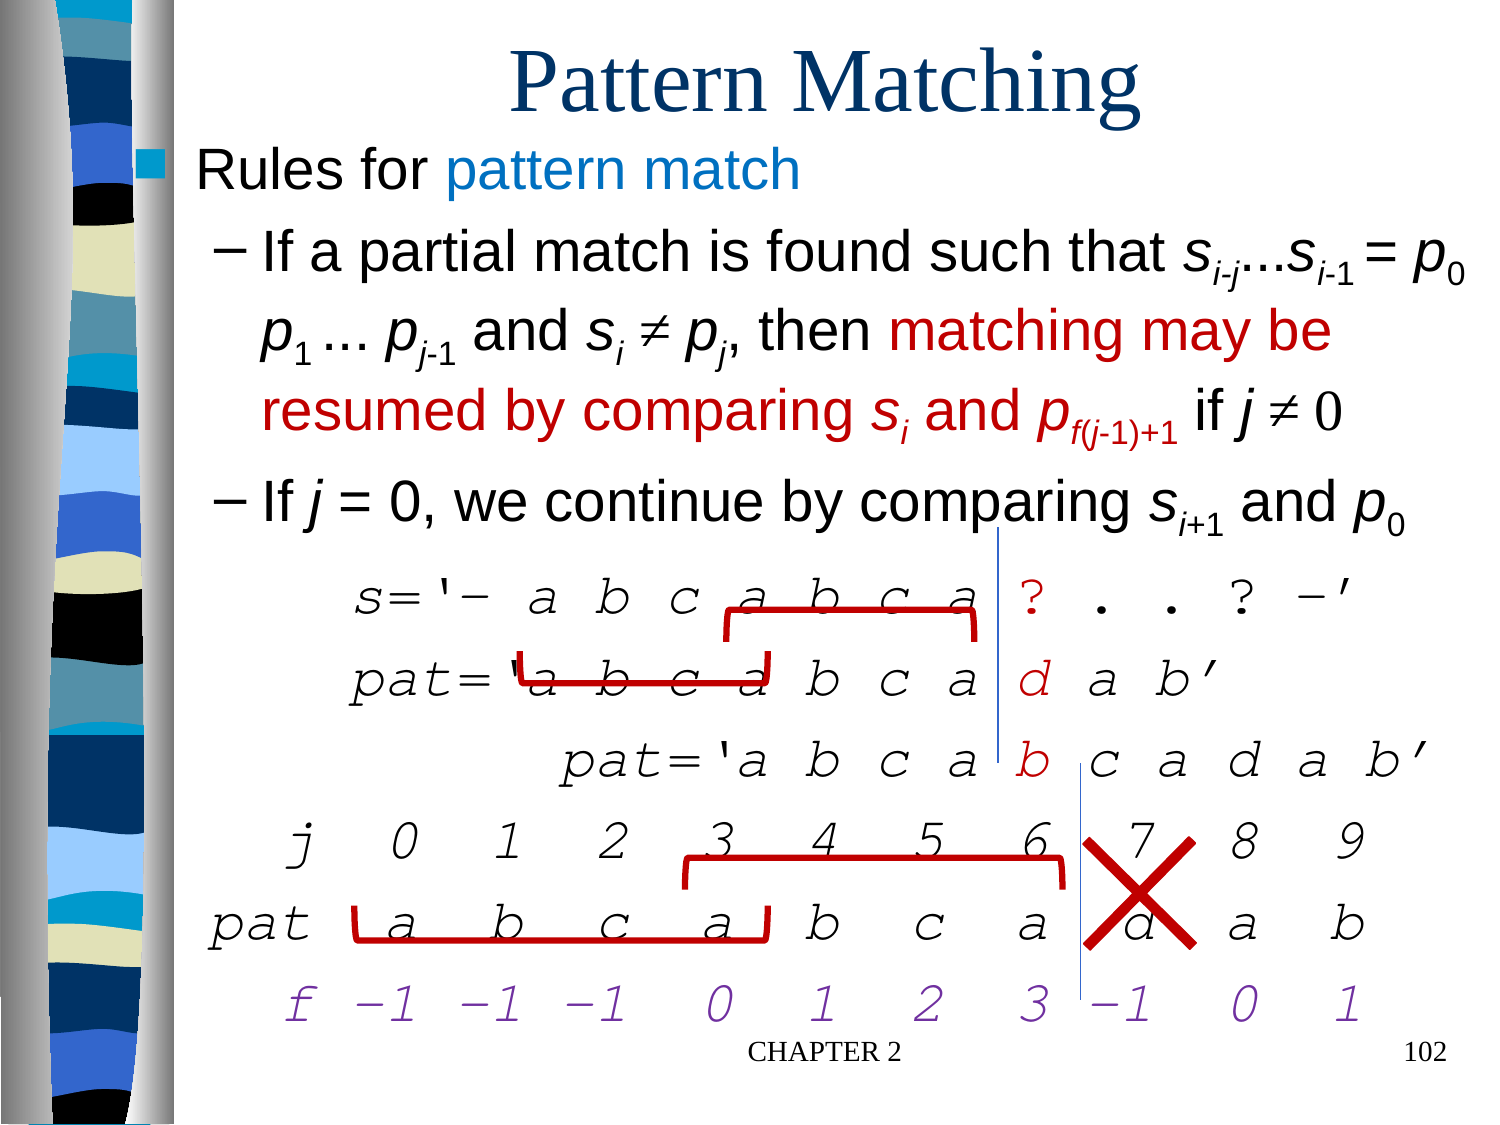

# Pattern Matching
Rules for pattern match
If a partial match is found such that si-j...si-1 = p0 p1 ... pj-1 and si ≠ pj, then matching may be resumed by comparing si and pf(j-1)+1 if j ≠ 0
If j = 0, we continue by comparing si+1 and p0
      s=‘- a b c a b c a ? . . ? -’
      pat=‘a b c a b c a d a b’
            pat=‘a b c a b c a d a b’
    j  0  1  2  3  4  5  6  7  8  9
  pat  a  b  c  a  b  c  a  d  a  b
    f -1 -1 -1  0  1  2  3 -1  0  1

CHAPTER 2
102